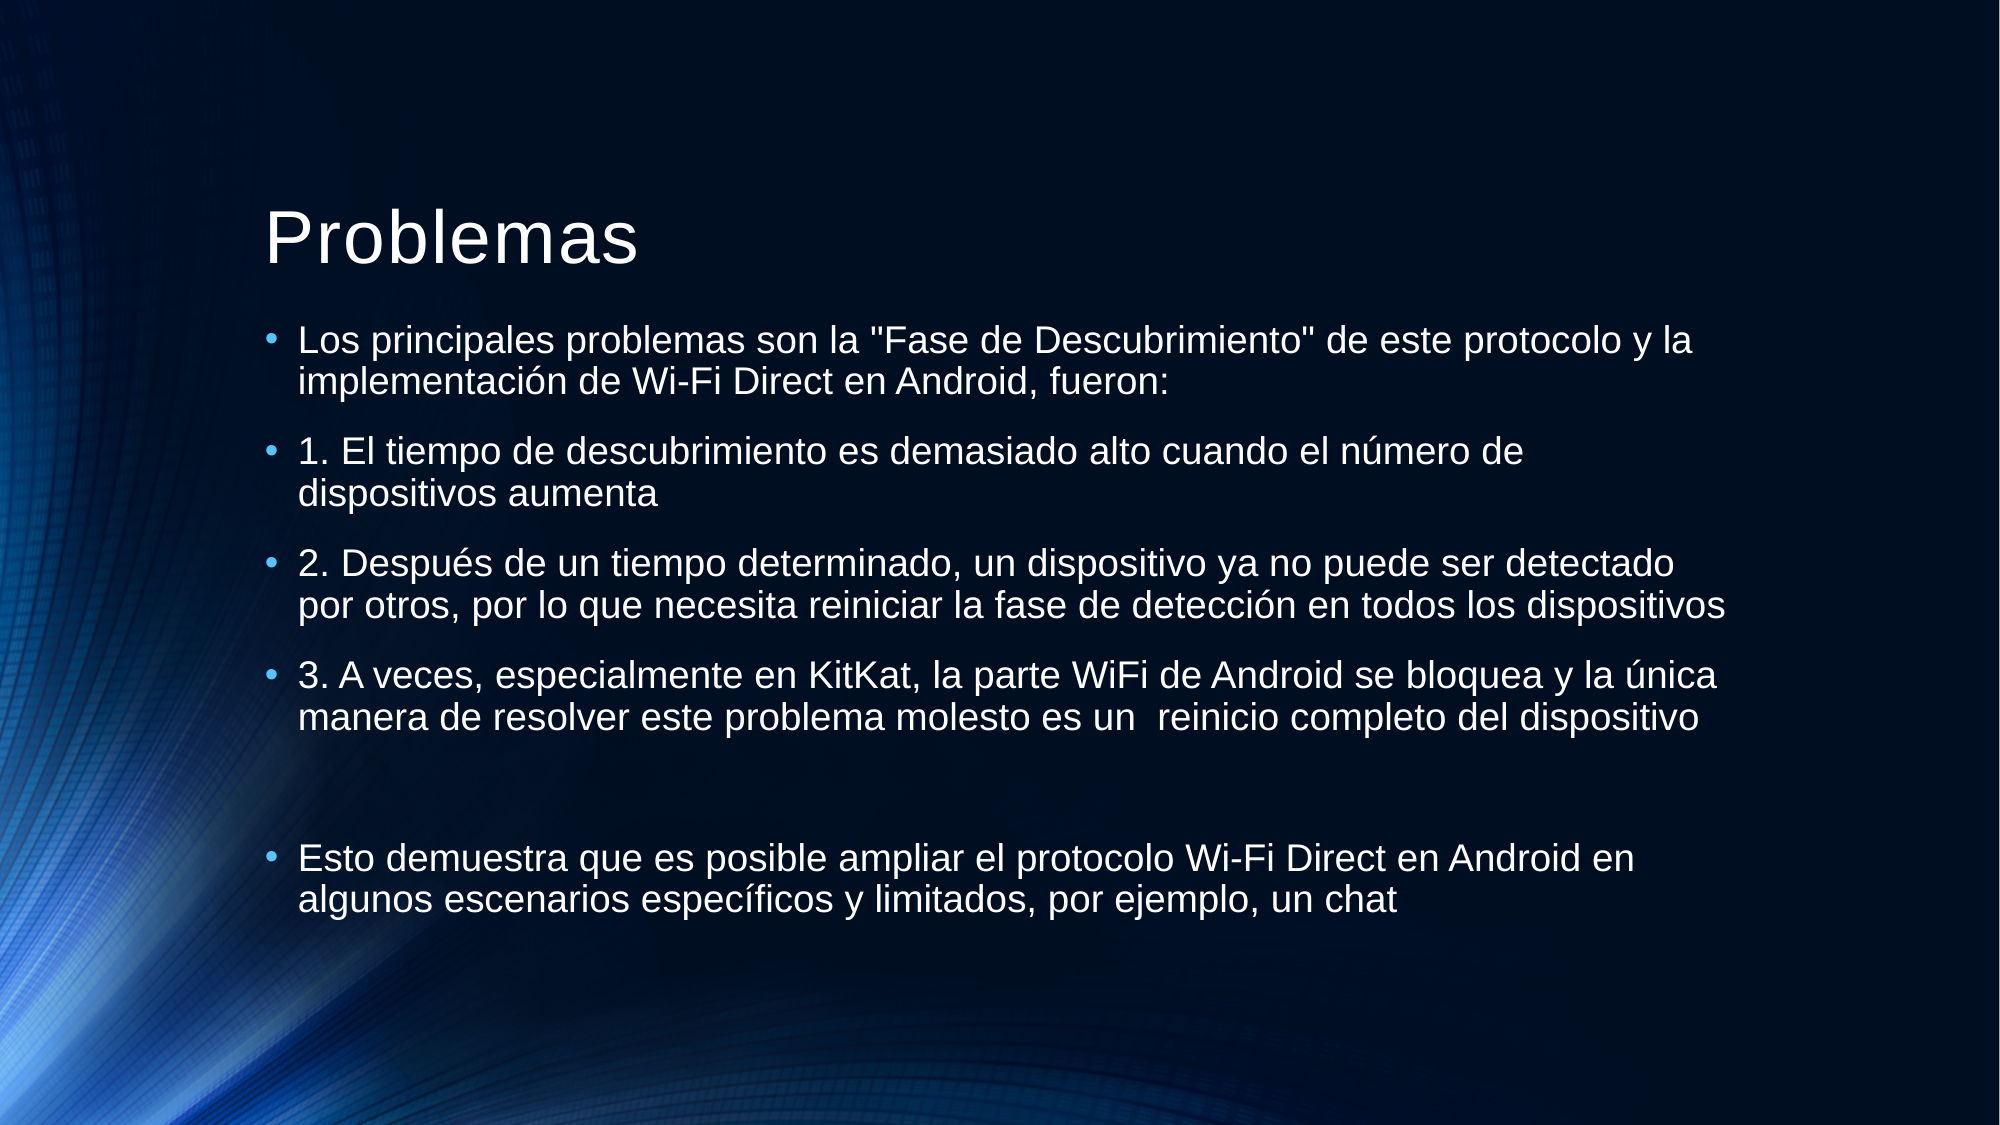

# Problemas
Los principales problemas son la "Fase de Descubrimiento" de este protocolo y la implementación de Wi-Fi Direct en Android, fueron:
1. El tiempo de descubrimiento es demasiado alto cuando el número de dispositivos aumenta
2. Después de un tiempo determinado, un dispositivo ya no puede ser detectado por otros, por lo que necesita reiniciar la fase de detección en todos los dispositivos
3. A veces, especialmente en KitKat, la parte WiFi de Android se bloquea y la única manera de resolver este problema molesto es un  reinicio completo del dispositivo

Esto demuestra que es posible ampliar el protocolo Wi-Fi Direct en Android en algunos escenarios específicos y limitados, por ejemplo, un chat